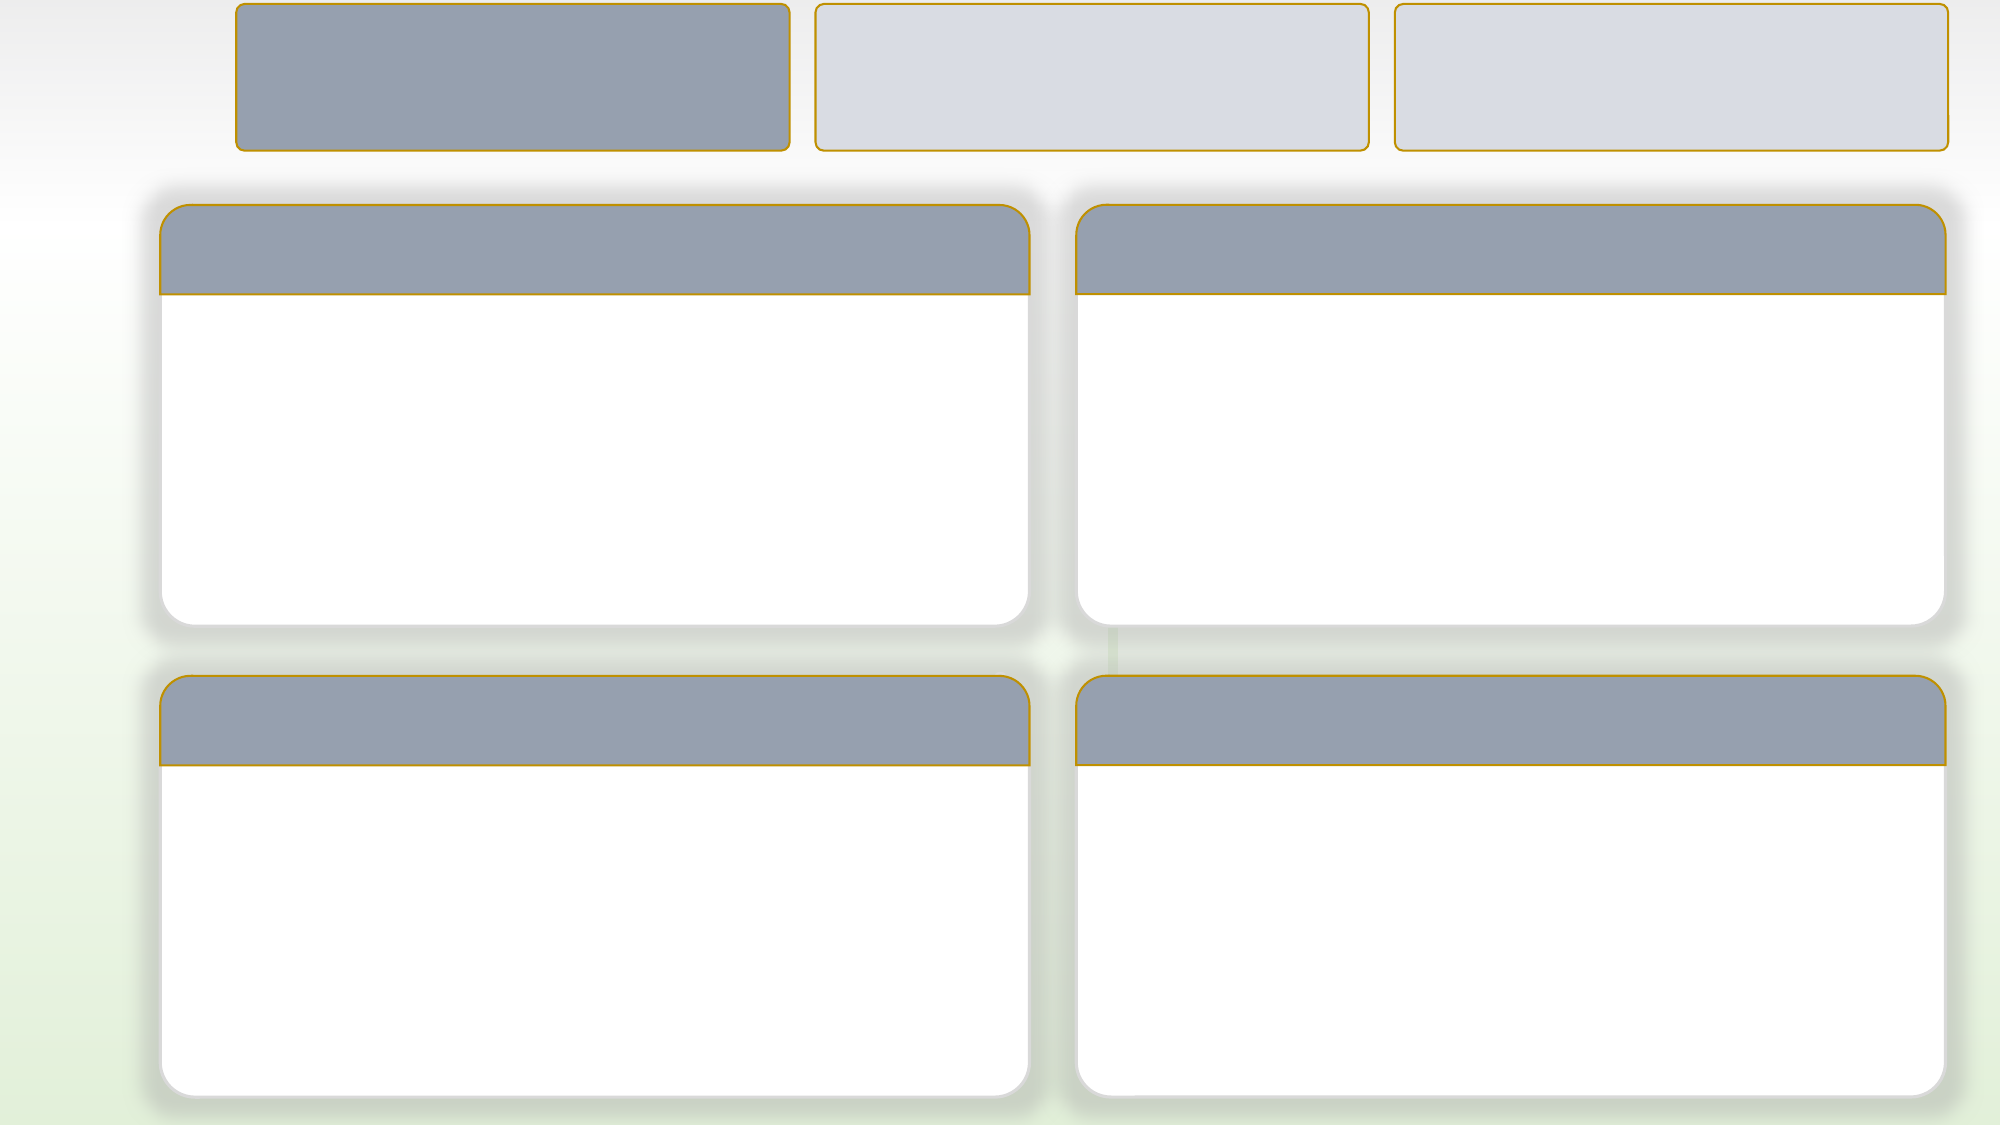

s

### Chart

| Category |
|---|